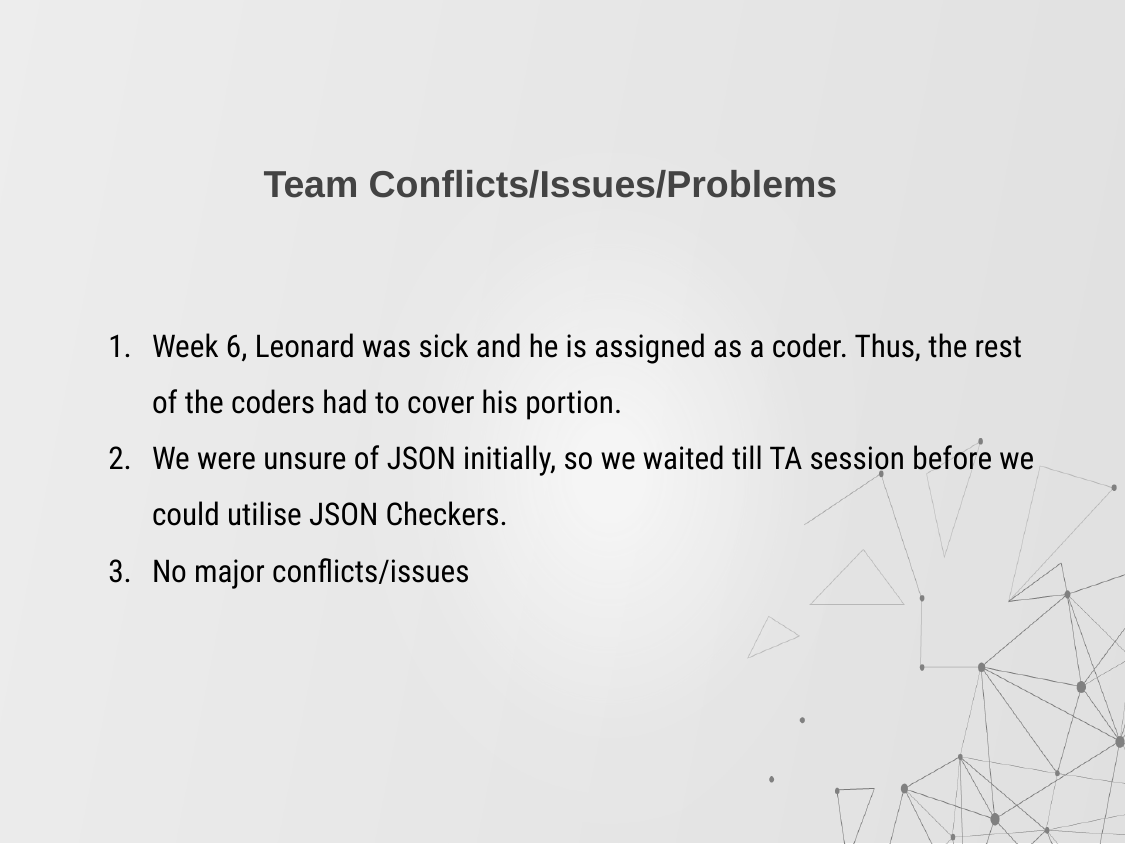

# Team Conflicts/Issues/Problems
Week 6, Leonard was sick and he is assigned as a coder. Thus, the rest of the coders had to cover his portion.
We were unsure of JSON initially, so we waited till TA session before we could utilise JSON Checkers.
No major conflicts/issues